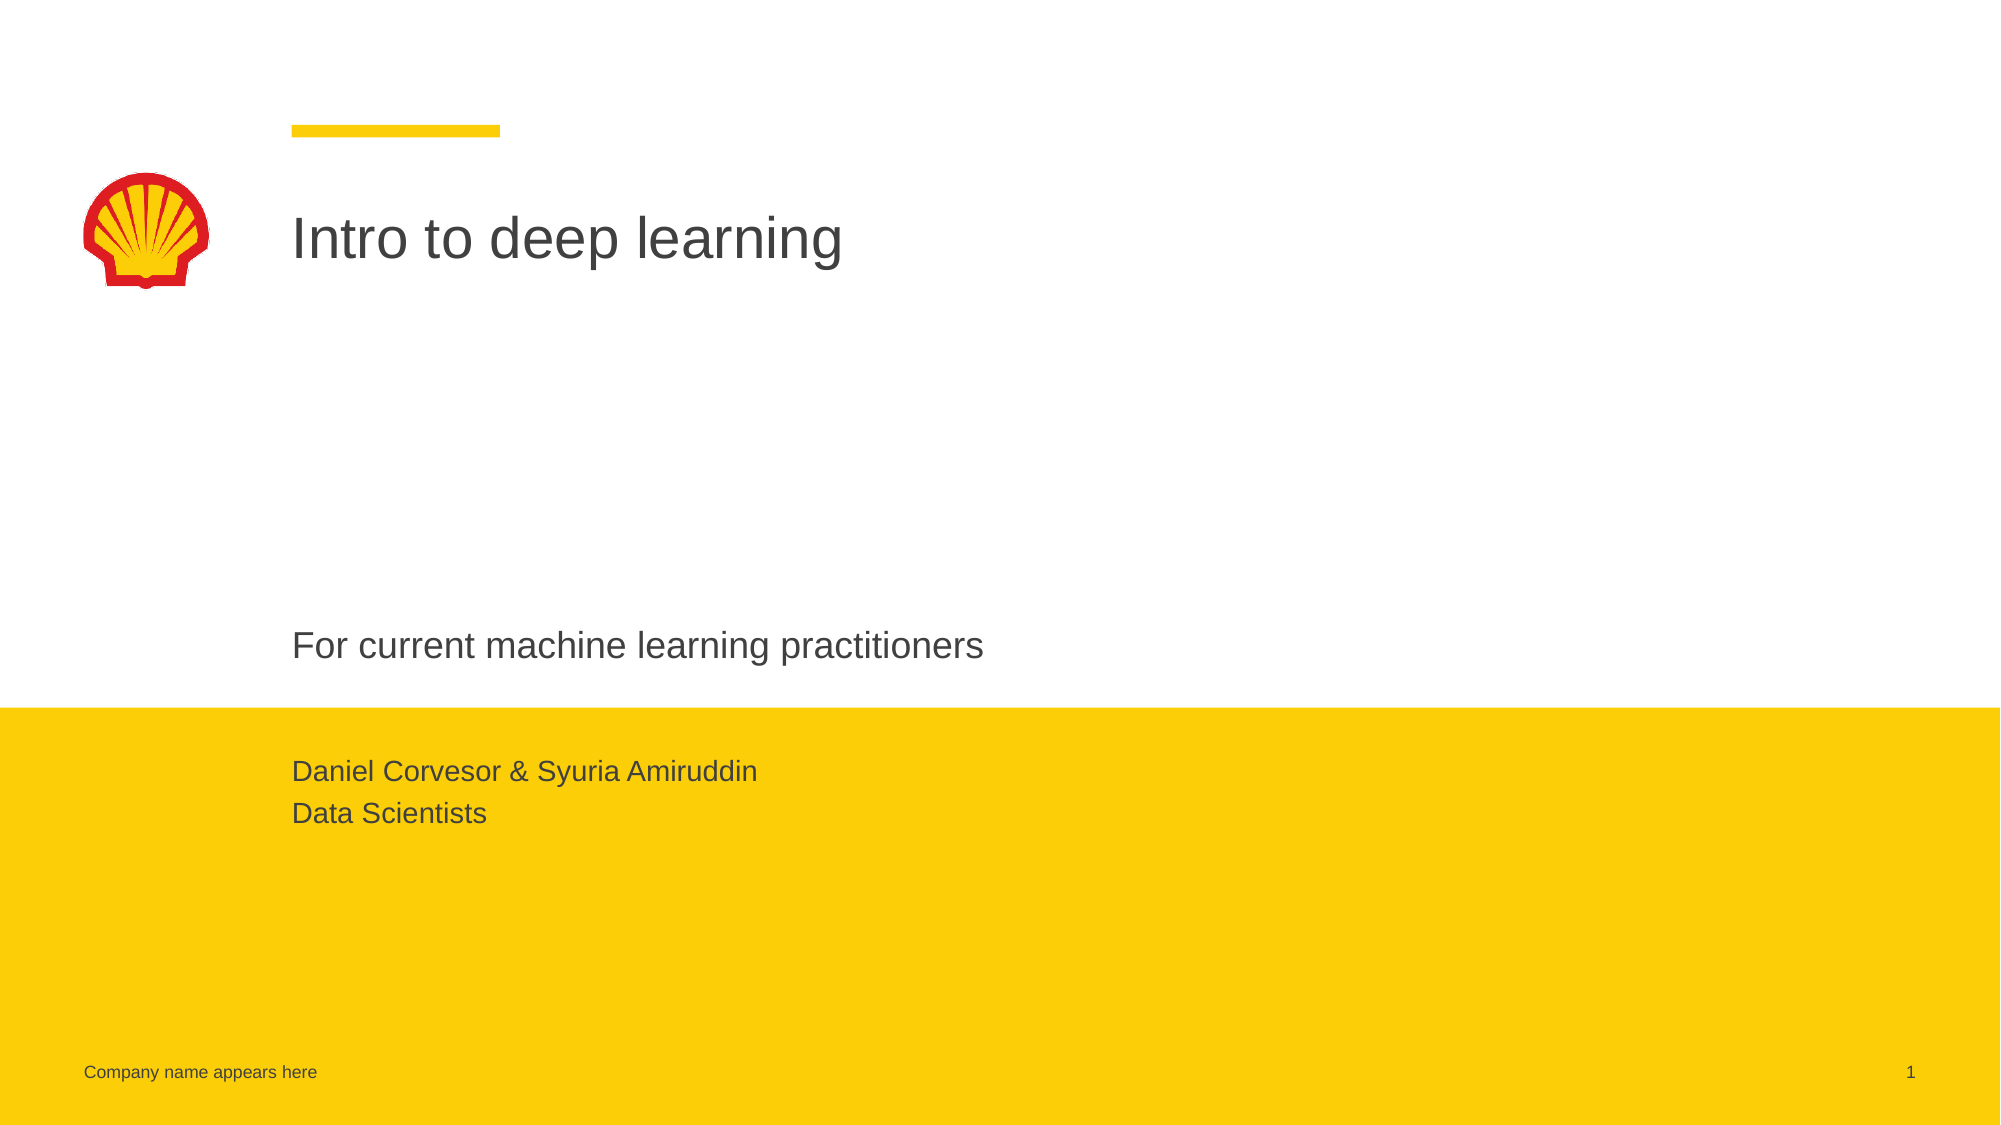

# Intro to deep learning
For current machine learning practitioners
Daniel Corvesor & Syuria Amiruddin

Data Scientists
1